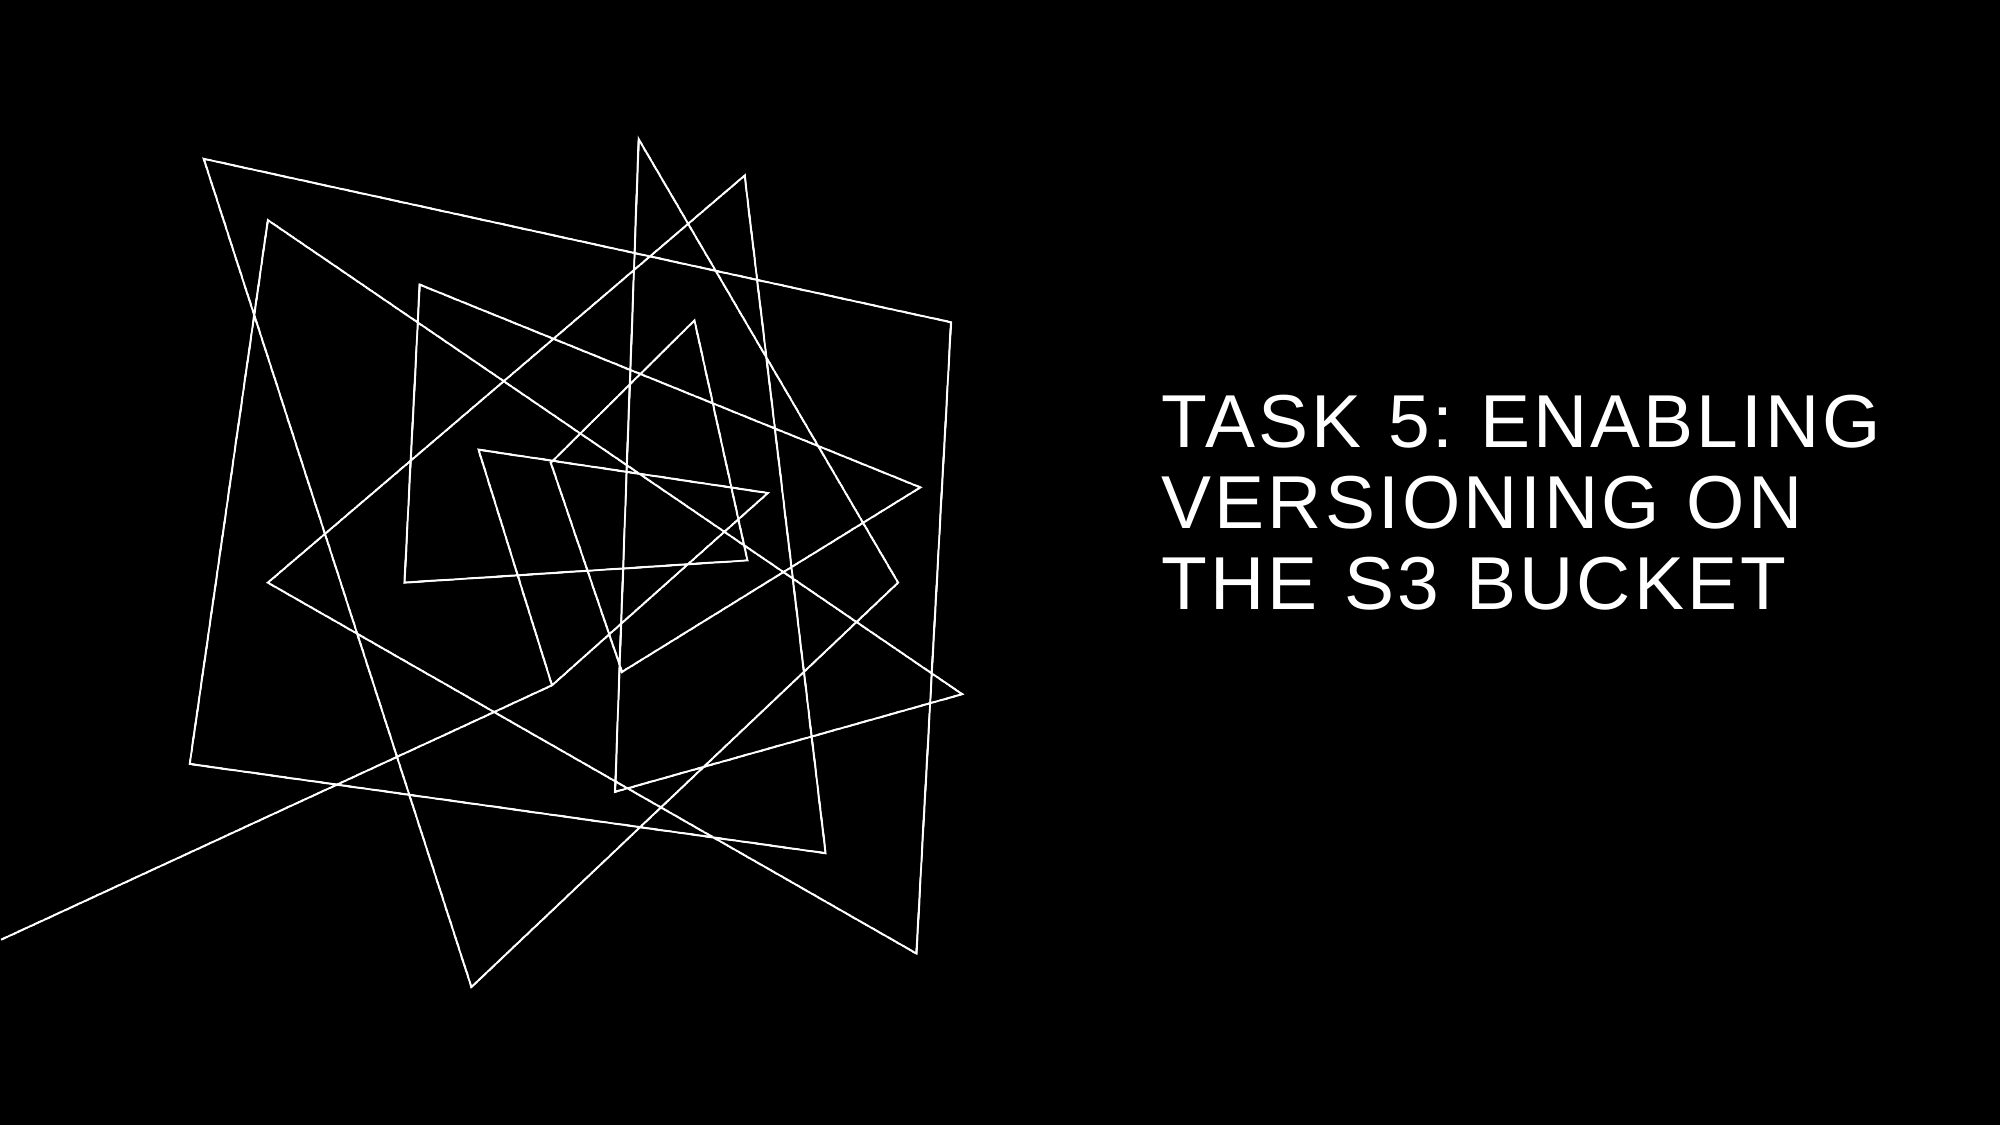

# Task 5: Enabling versioning on the S3 bucket